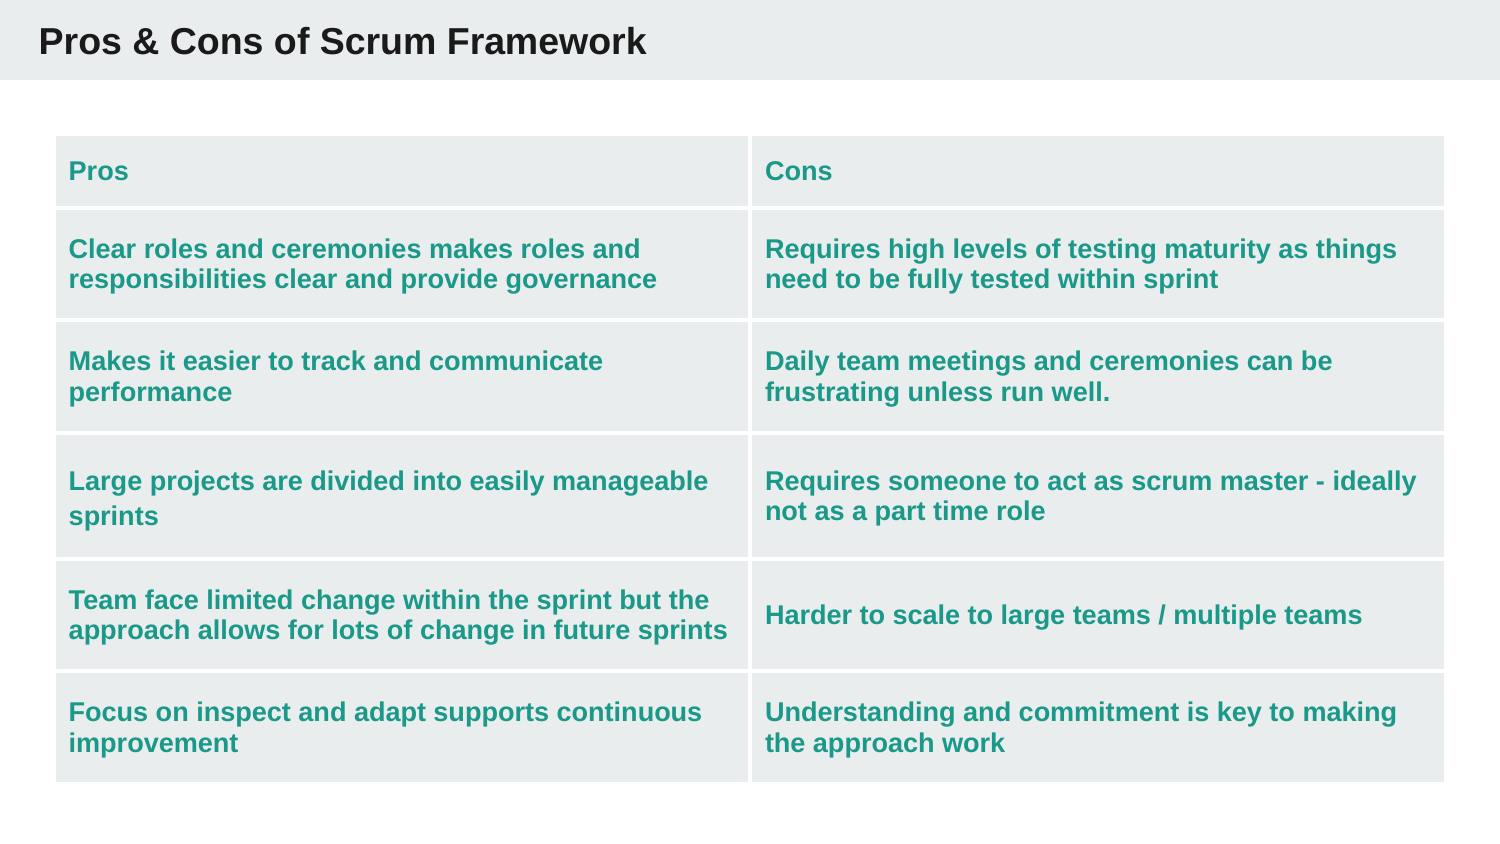

# Pros & Cons of Scrum Framework
| Pros | Cons |
| --- | --- |
| Clear roles and ceremonies makes roles and responsibilities clear and provide governance | Requires high levels of testing maturity as things need to be fully tested within sprint |
| Makes it easier to track and communicate performance | Daily team meetings and ceremonies can be frustrating unless run well. |
| Large projects are divided into easily manageable sprints | Requires someone to act as scrum master - ideally not as a part time role |
| Team face limited change within the sprint but the approach allows for lots of change in future sprints | Harder to scale to large teams / multiple teams |
| Focus on inspect and adapt supports continuous improvement | Understanding and commitment is key to making the approach work |